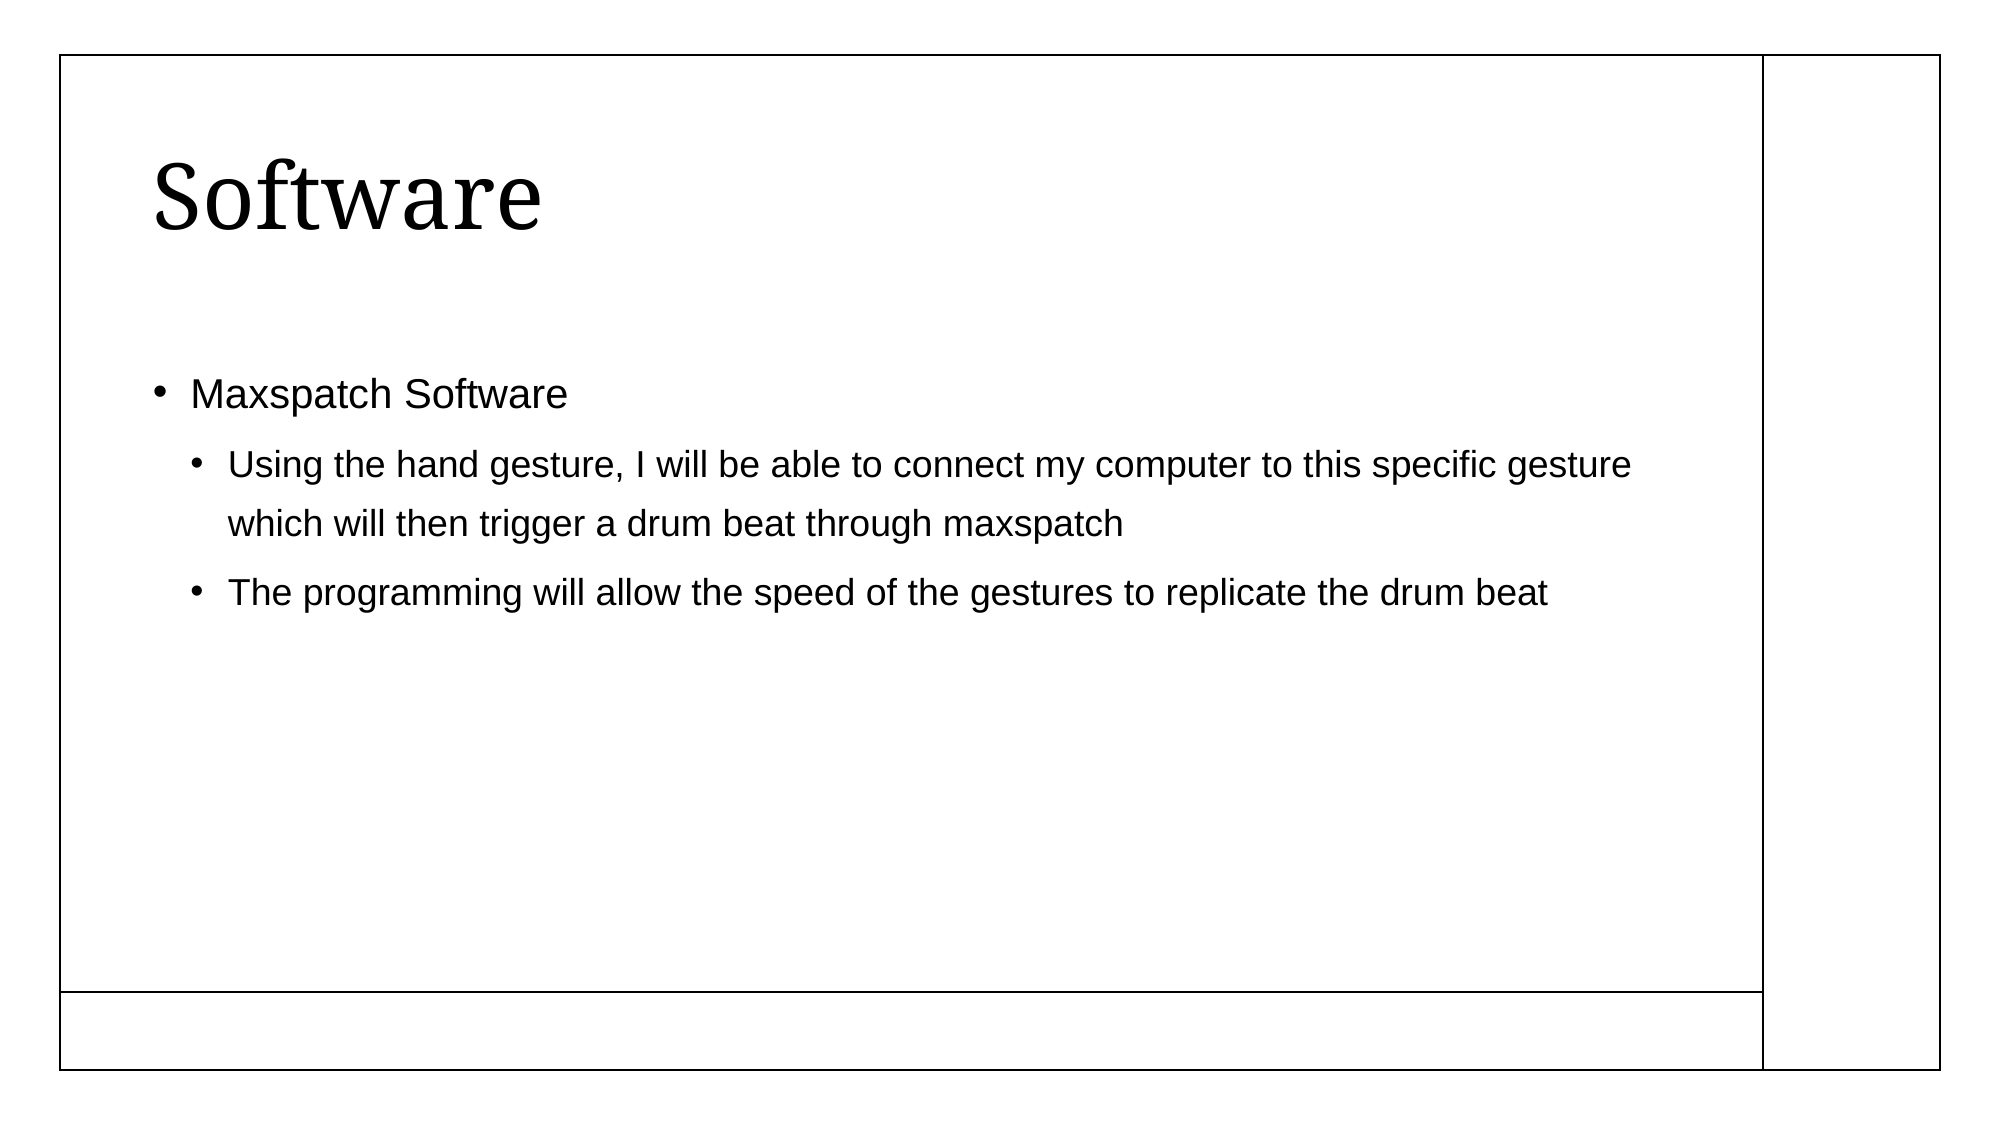

# Software
Maxspatch Software
Using the hand gesture, I will be able to connect my computer to this specific gesture which will then trigger a drum beat through maxspatch
The programming will allow the speed of the gestures to replicate the drum beat